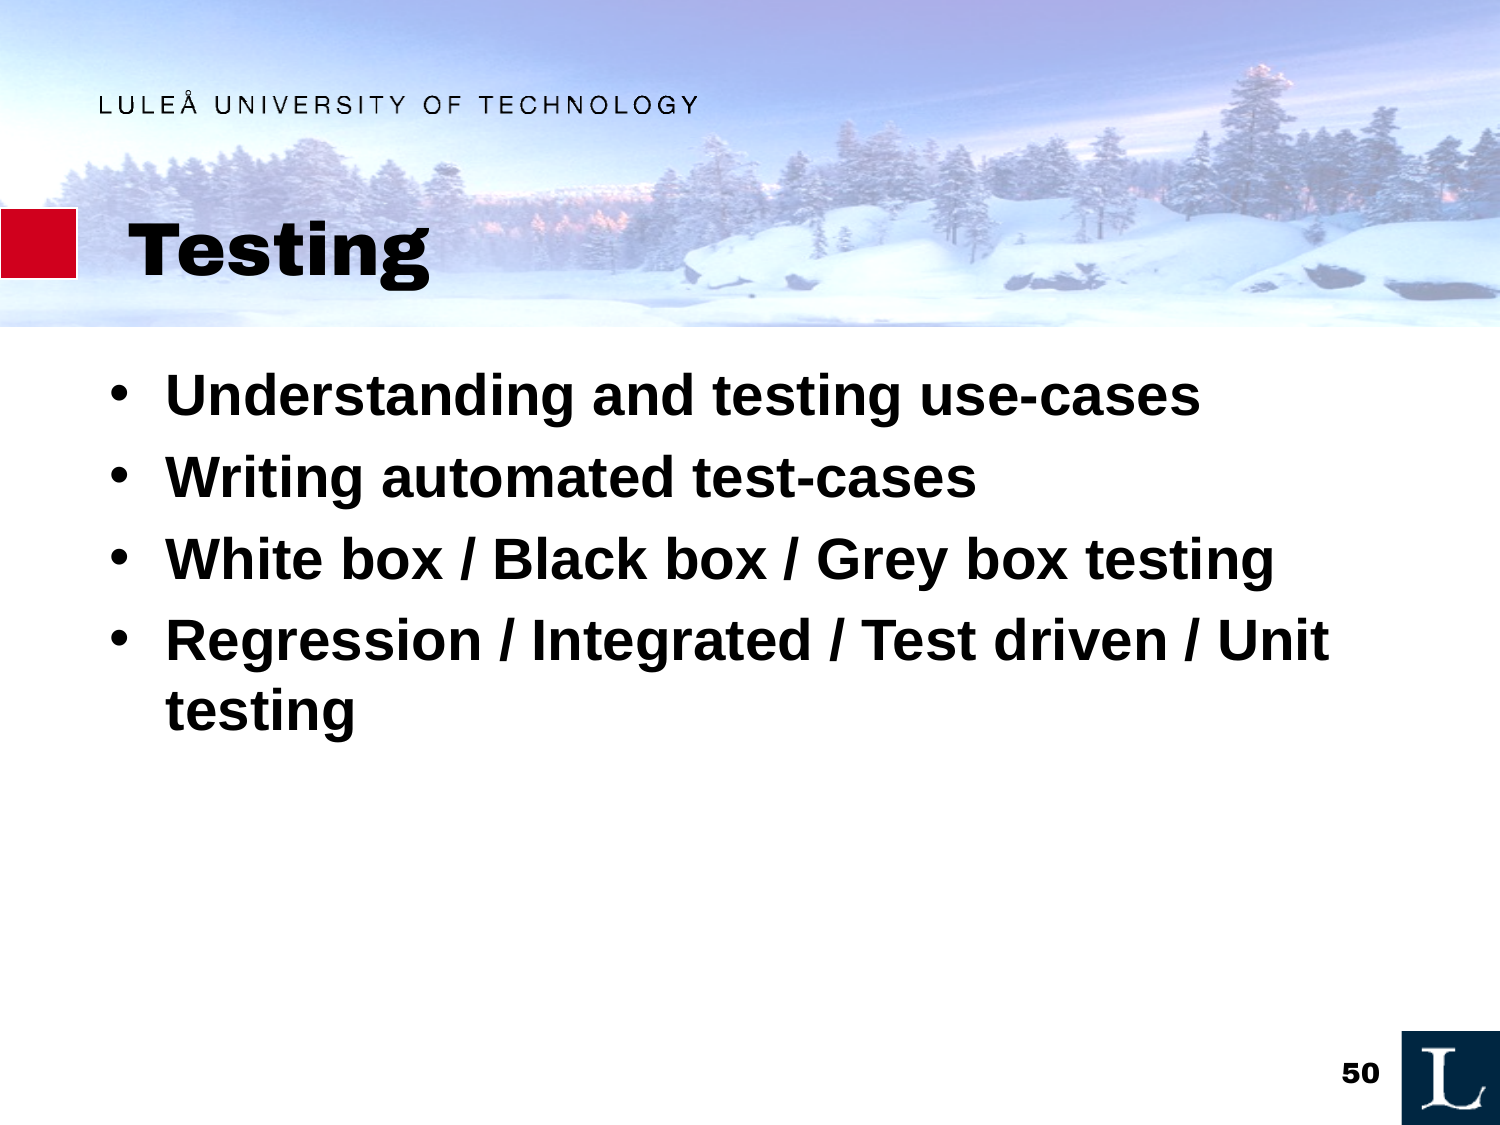

# Testing
Understanding and testing use-cases
Writing automated test-cases
White box / Black box / Grey box testing
Regression / Integrated / Test driven / Unit testing

50